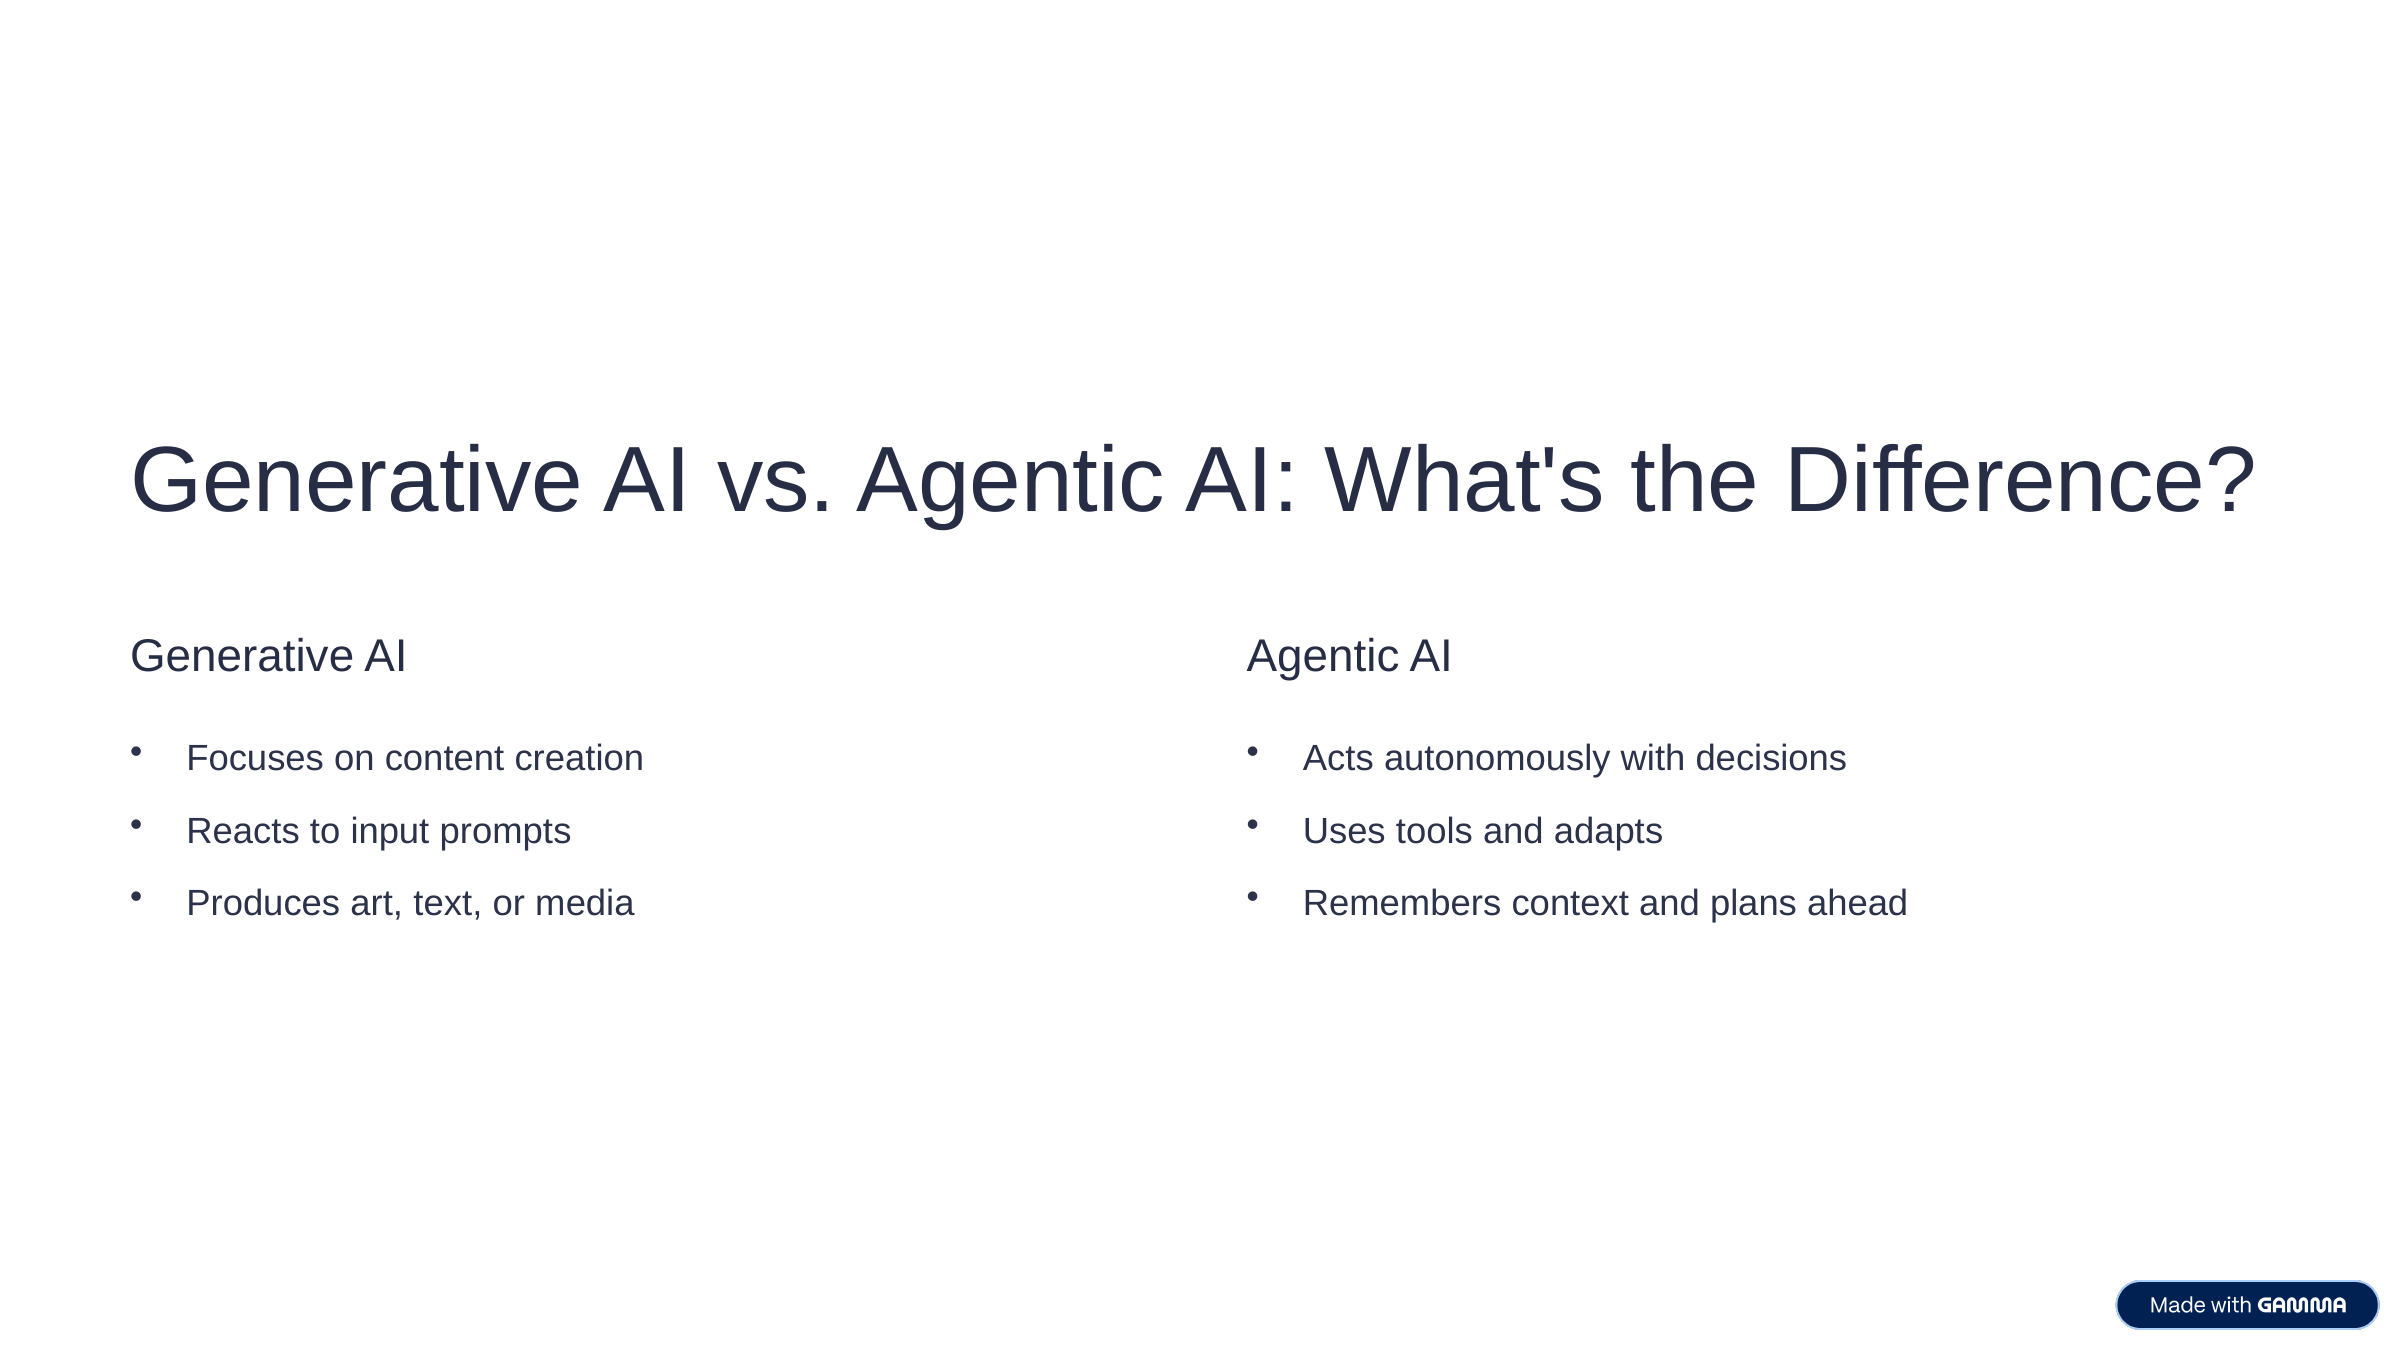

Generative AI vs. Agentic AI: What's the Difference?
Generative AI
Agentic AI
Focuses on content creation
Acts autonomously with decisions
Reacts to input prompts
Uses tools and adapts
Produces art, text, or media
Remembers context and plans ahead